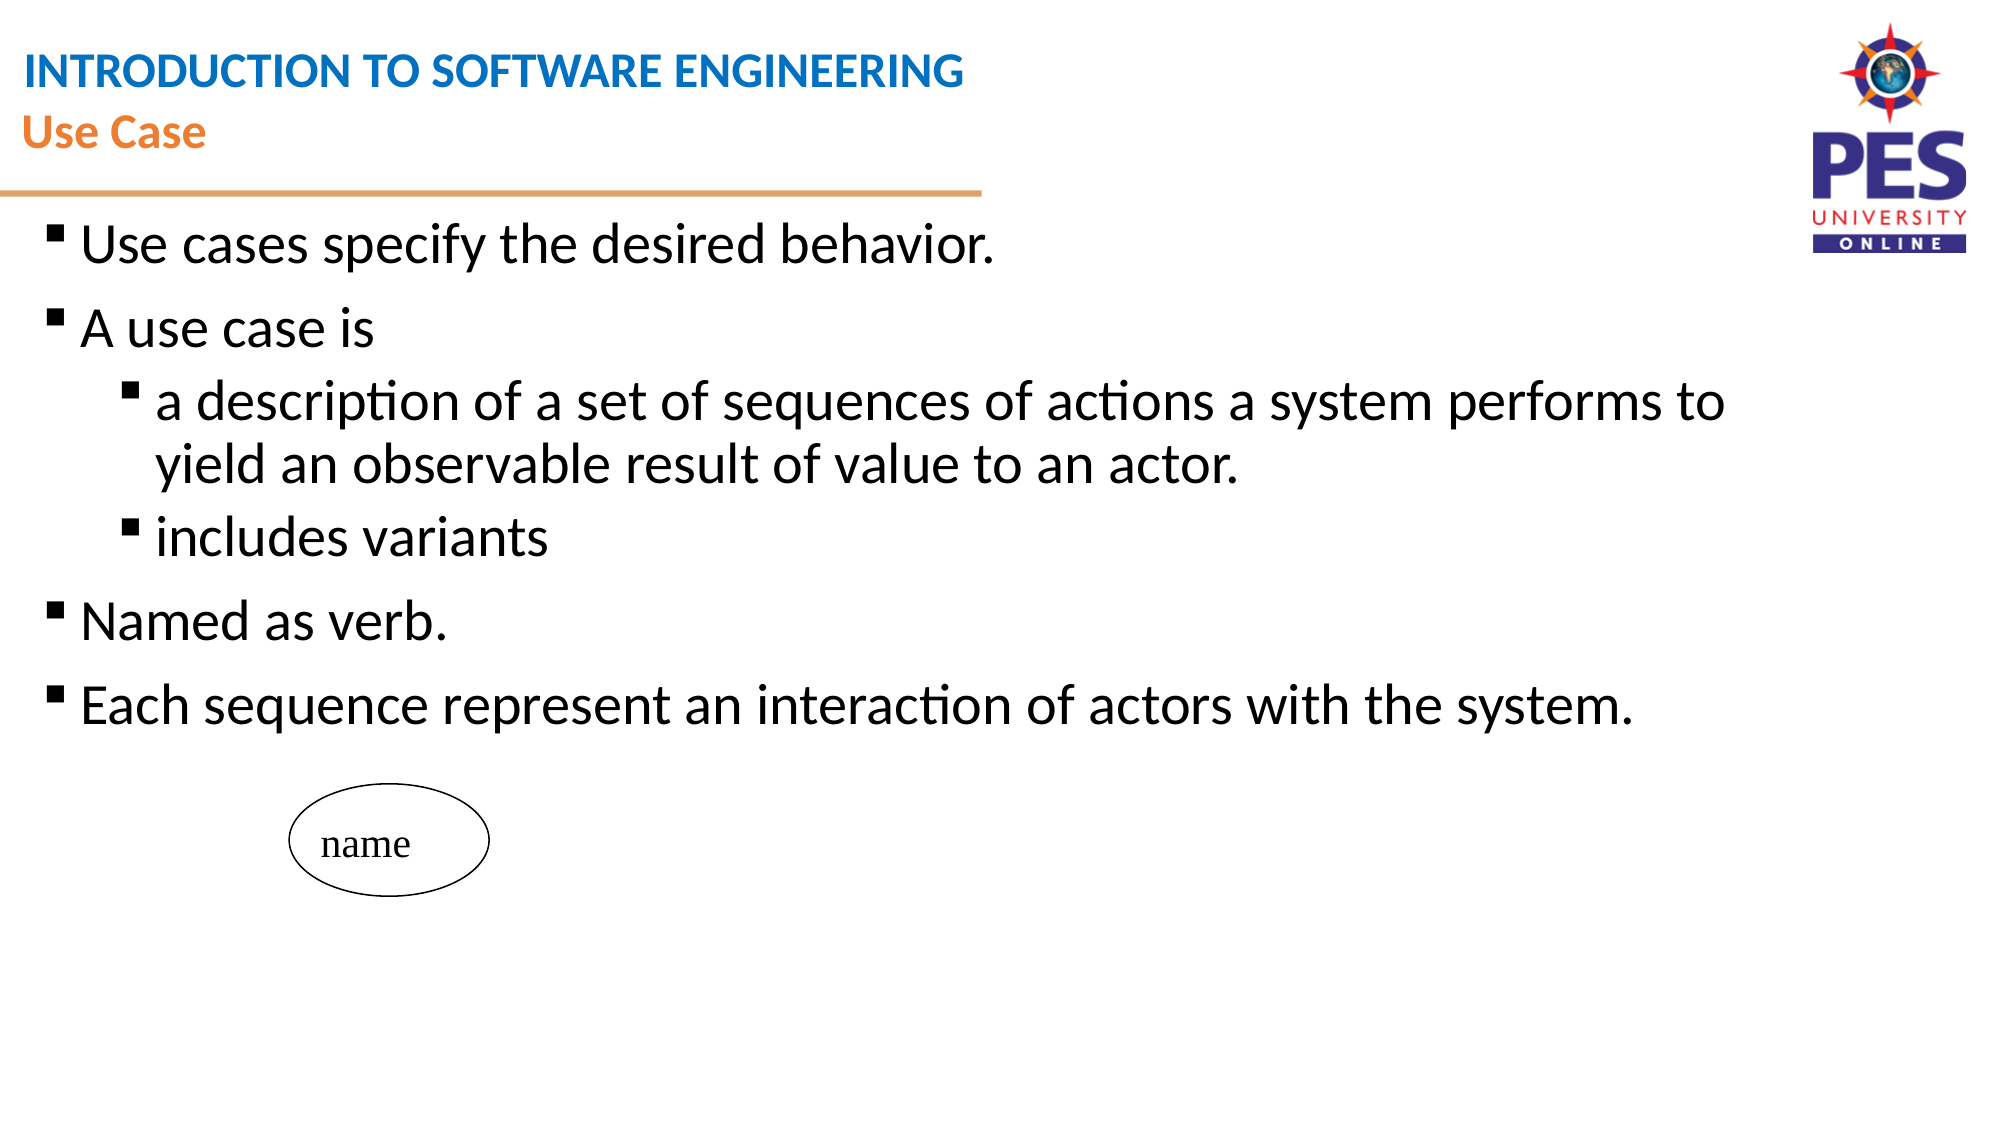

Use Case
Use cases specify the desired behavior.
A use case is
a description of a set of sequences of actions a system performs to yield an observable result of value to an actor.
includes variants
Named as verb.
Each sequence represent an interaction of actors with the system.

name